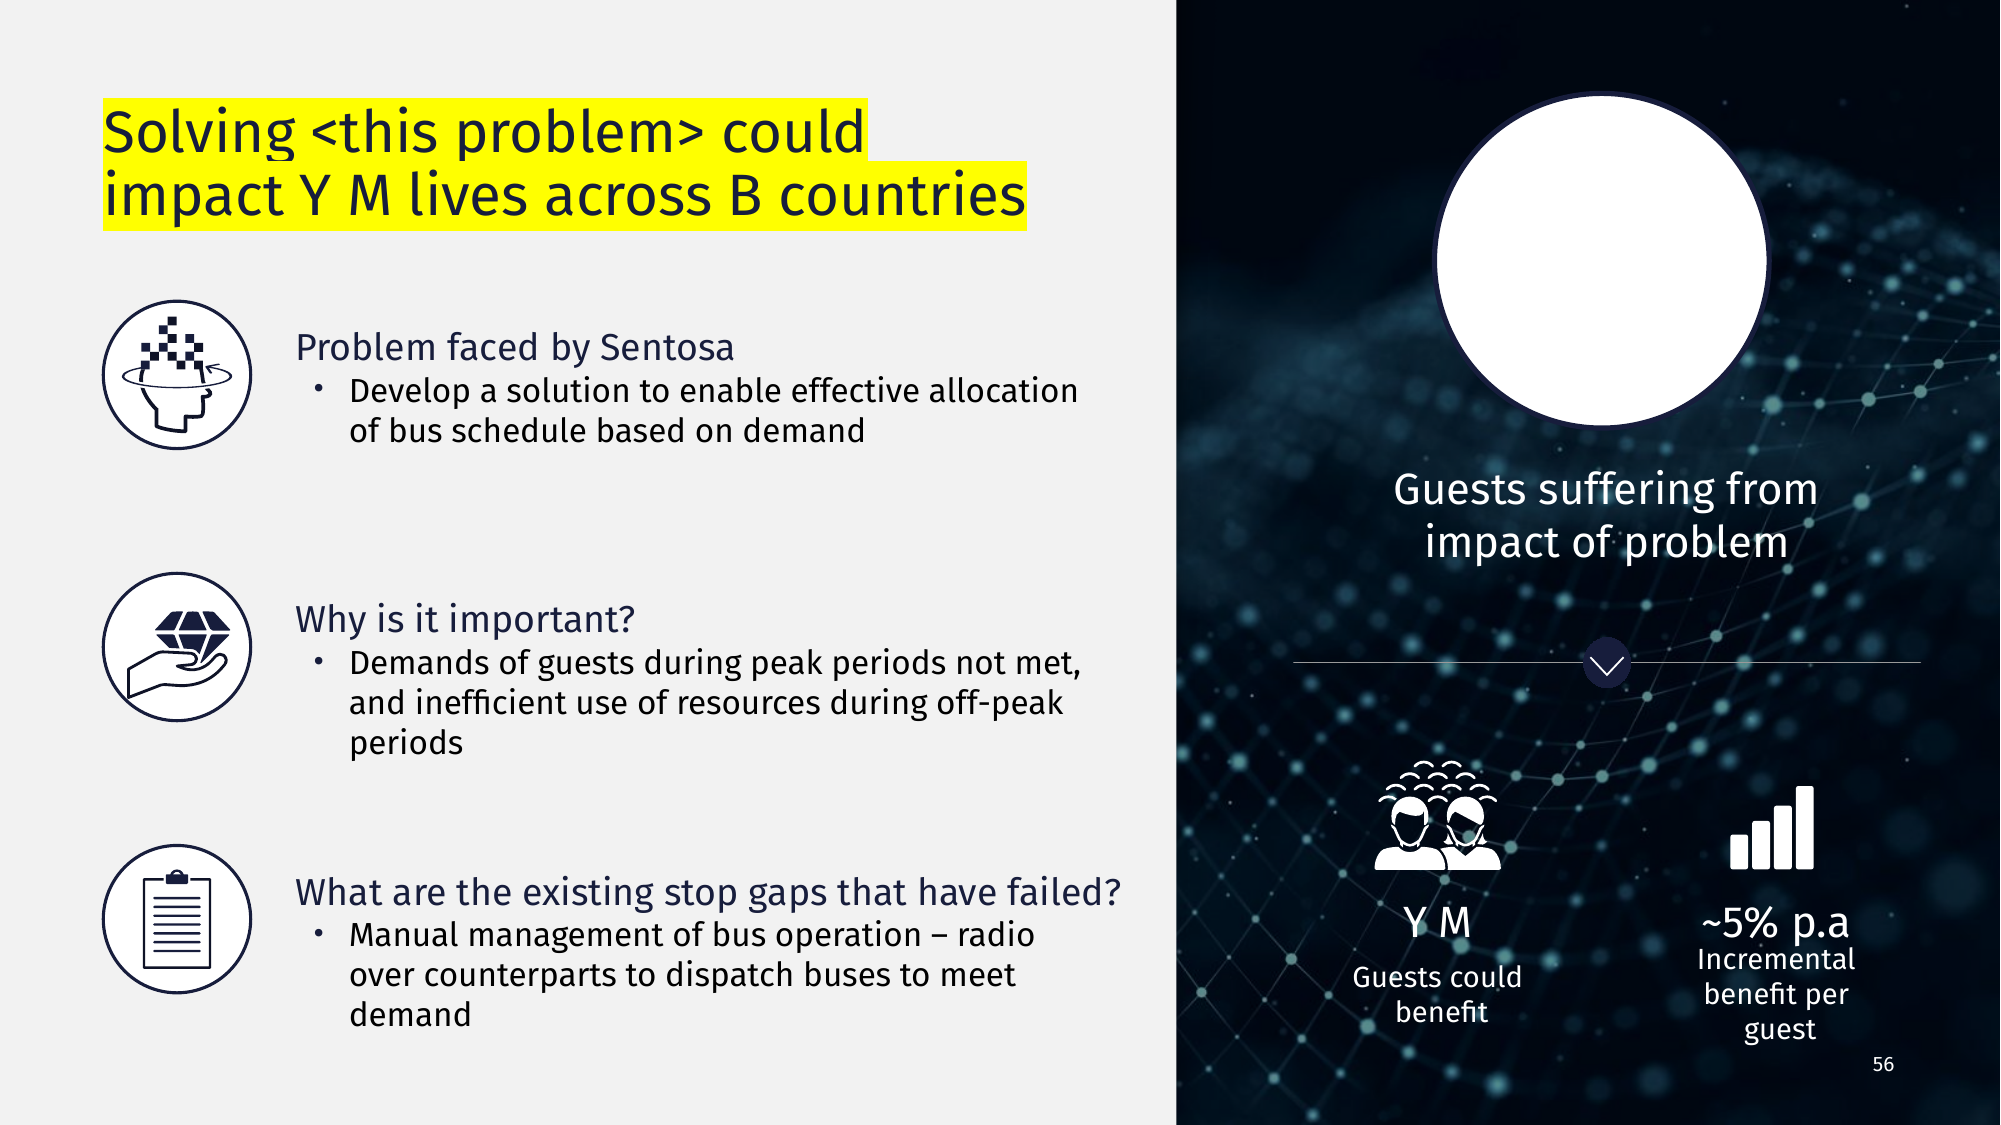

# Solving <this problem> could impact Y M lives across B countries

Problem faced by Sentosa

Develop a solution to enable effective allocation of bus schedule based on demand
Guests suffering from
impact of problem

Why is it important?
Demands of guests during peak periods not met, and inefficient use of resources during off-peak periods

What are the existing stop gaps that have failed?
Y M
~5% p.a
Manual management of bus operation – radio over counterparts to dispatch buses to meet demand
Guests could
 benefit
Incremental benefit per
 guest